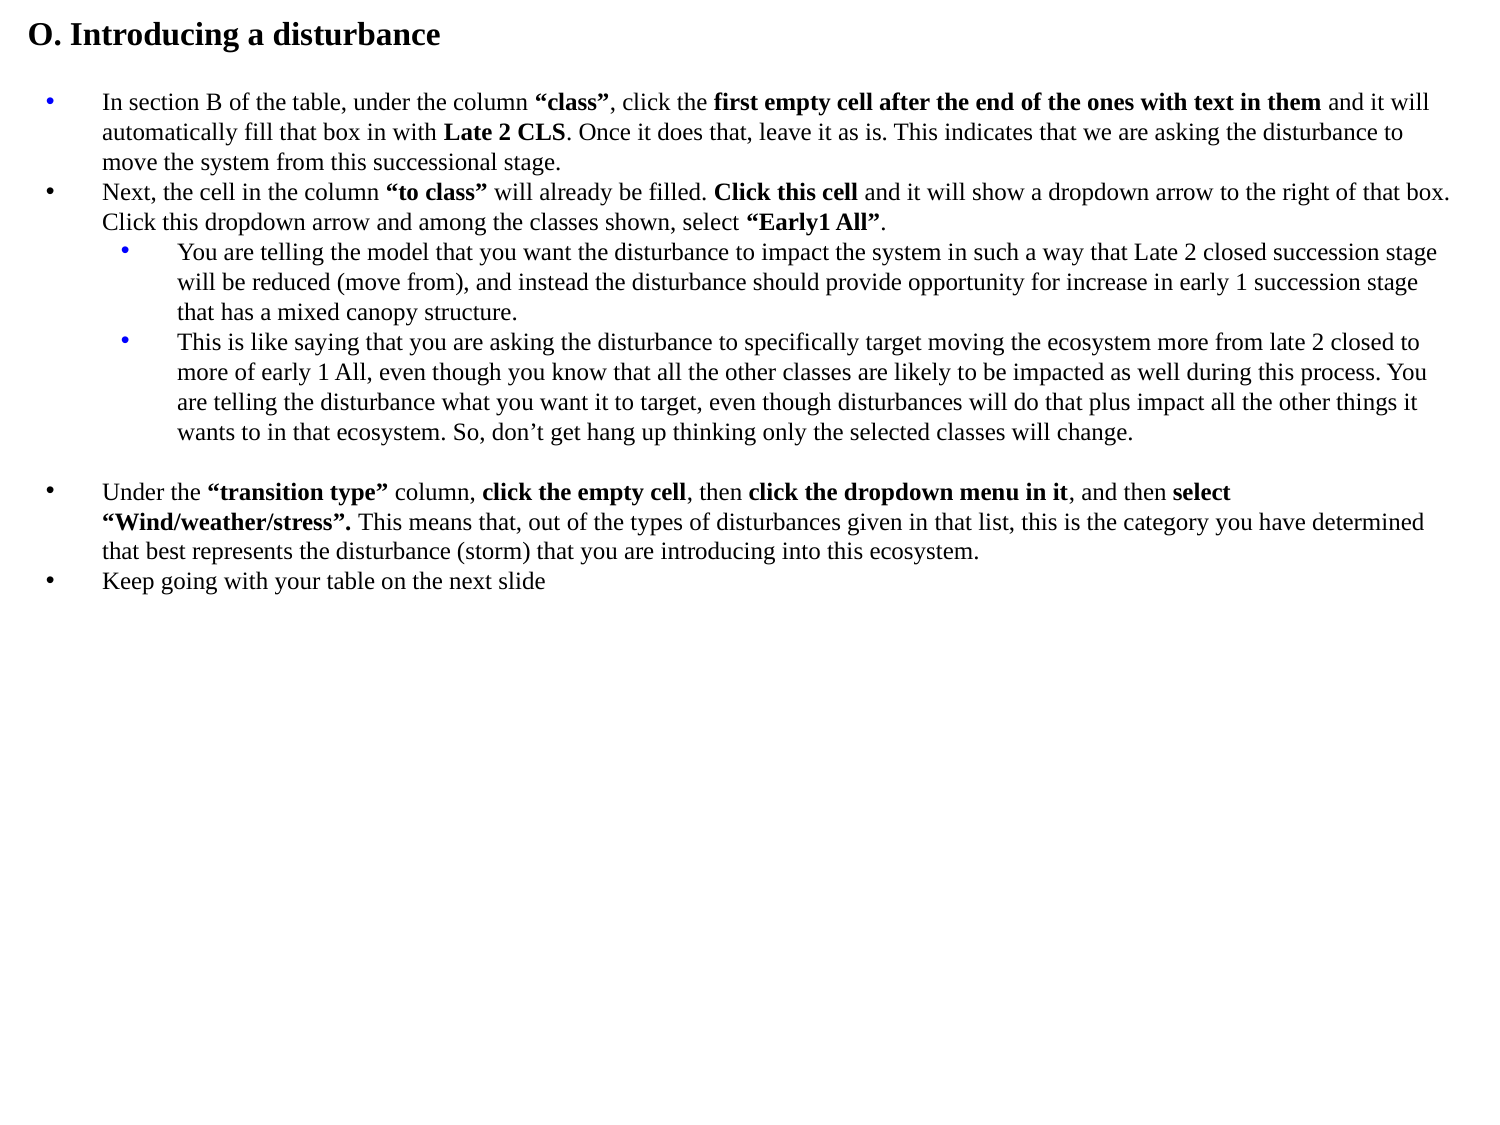

O. Introducing a disturbance
In section B of the table, under the column “class”, click the first empty cell after the end of the ones with text in them and it will automatically fill that box in with Late 2 CLS. Once it does that, leave it as is. This indicates that we are asking the disturbance to move the system from this successional stage.
Next, the cell in the column “to class” will already be filled. Click this cell and it will show a dropdown arrow to the right of that box. Click this dropdown arrow and among the classes shown, select “Early1 All”.
You are telling the model that you want the disturbance to impact the system in such a way that Late 2 closed succession stage will be reduced (move from), and instead the disturbance should provide opportunity for increase in early 1 succession stage that has a mixed canopy structure.
This is like saying that you are asking the disturbance to specifically target moving the ecosystem more from late 2 closed to more of early 1 All, even though you know that all the other classes are likely to be impacted as well during this process. You are telling the disturbance what you want it to target, even though disturbances will do that plus impact all the other things it wants to in that ecosystem. So, don’t get hang up thinking only the selected classes will change.

Under the “transition type” column, click the empty cell, then click the dropdown menu in it, and then select “Wind/weather/stress”. This means that, out of the types of disturbances given in that list, this is the category you have determined that best represents the disturbance (storm) that you are introducing into this ecosystem.
Keep going with your table on the next slide